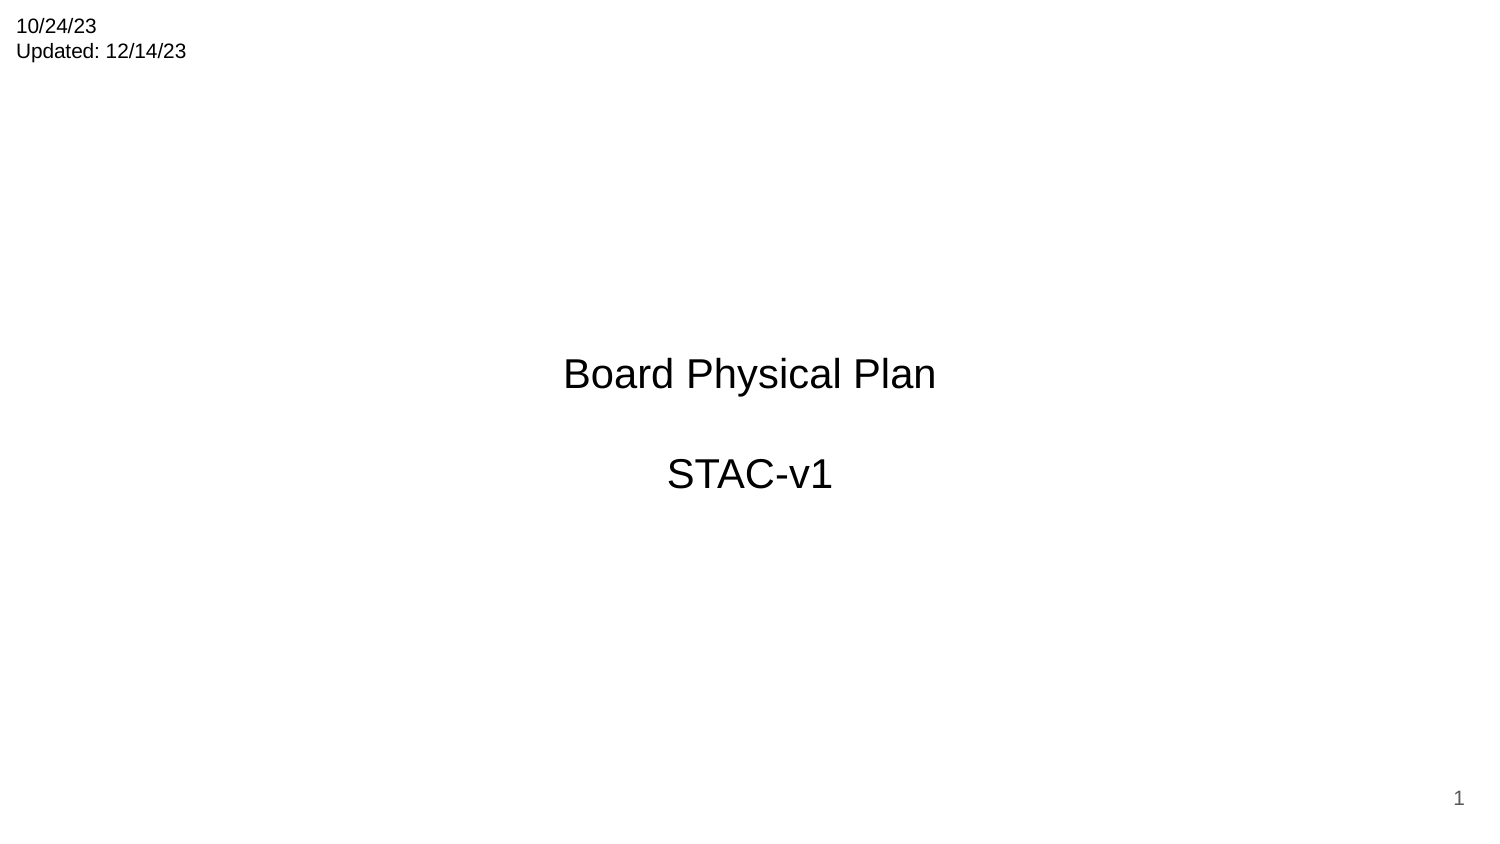

10/24/23
Updated: 12/14/23
Board Physical Plan

STAC-v1
1